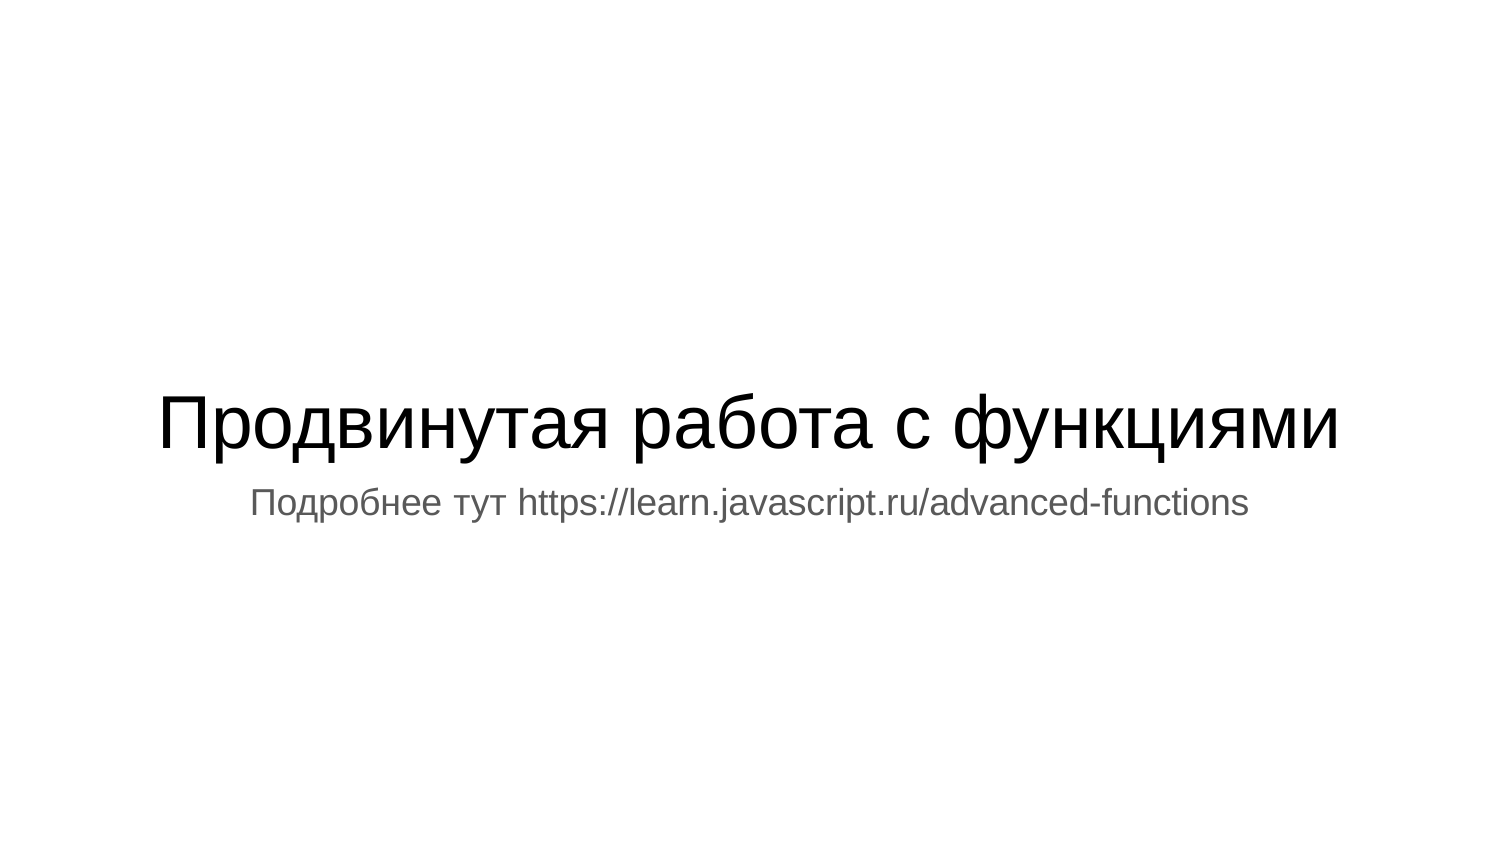

Продвинутая работа с функциями
Подробнее тут https://learn.javascript.ru/advanced-functions